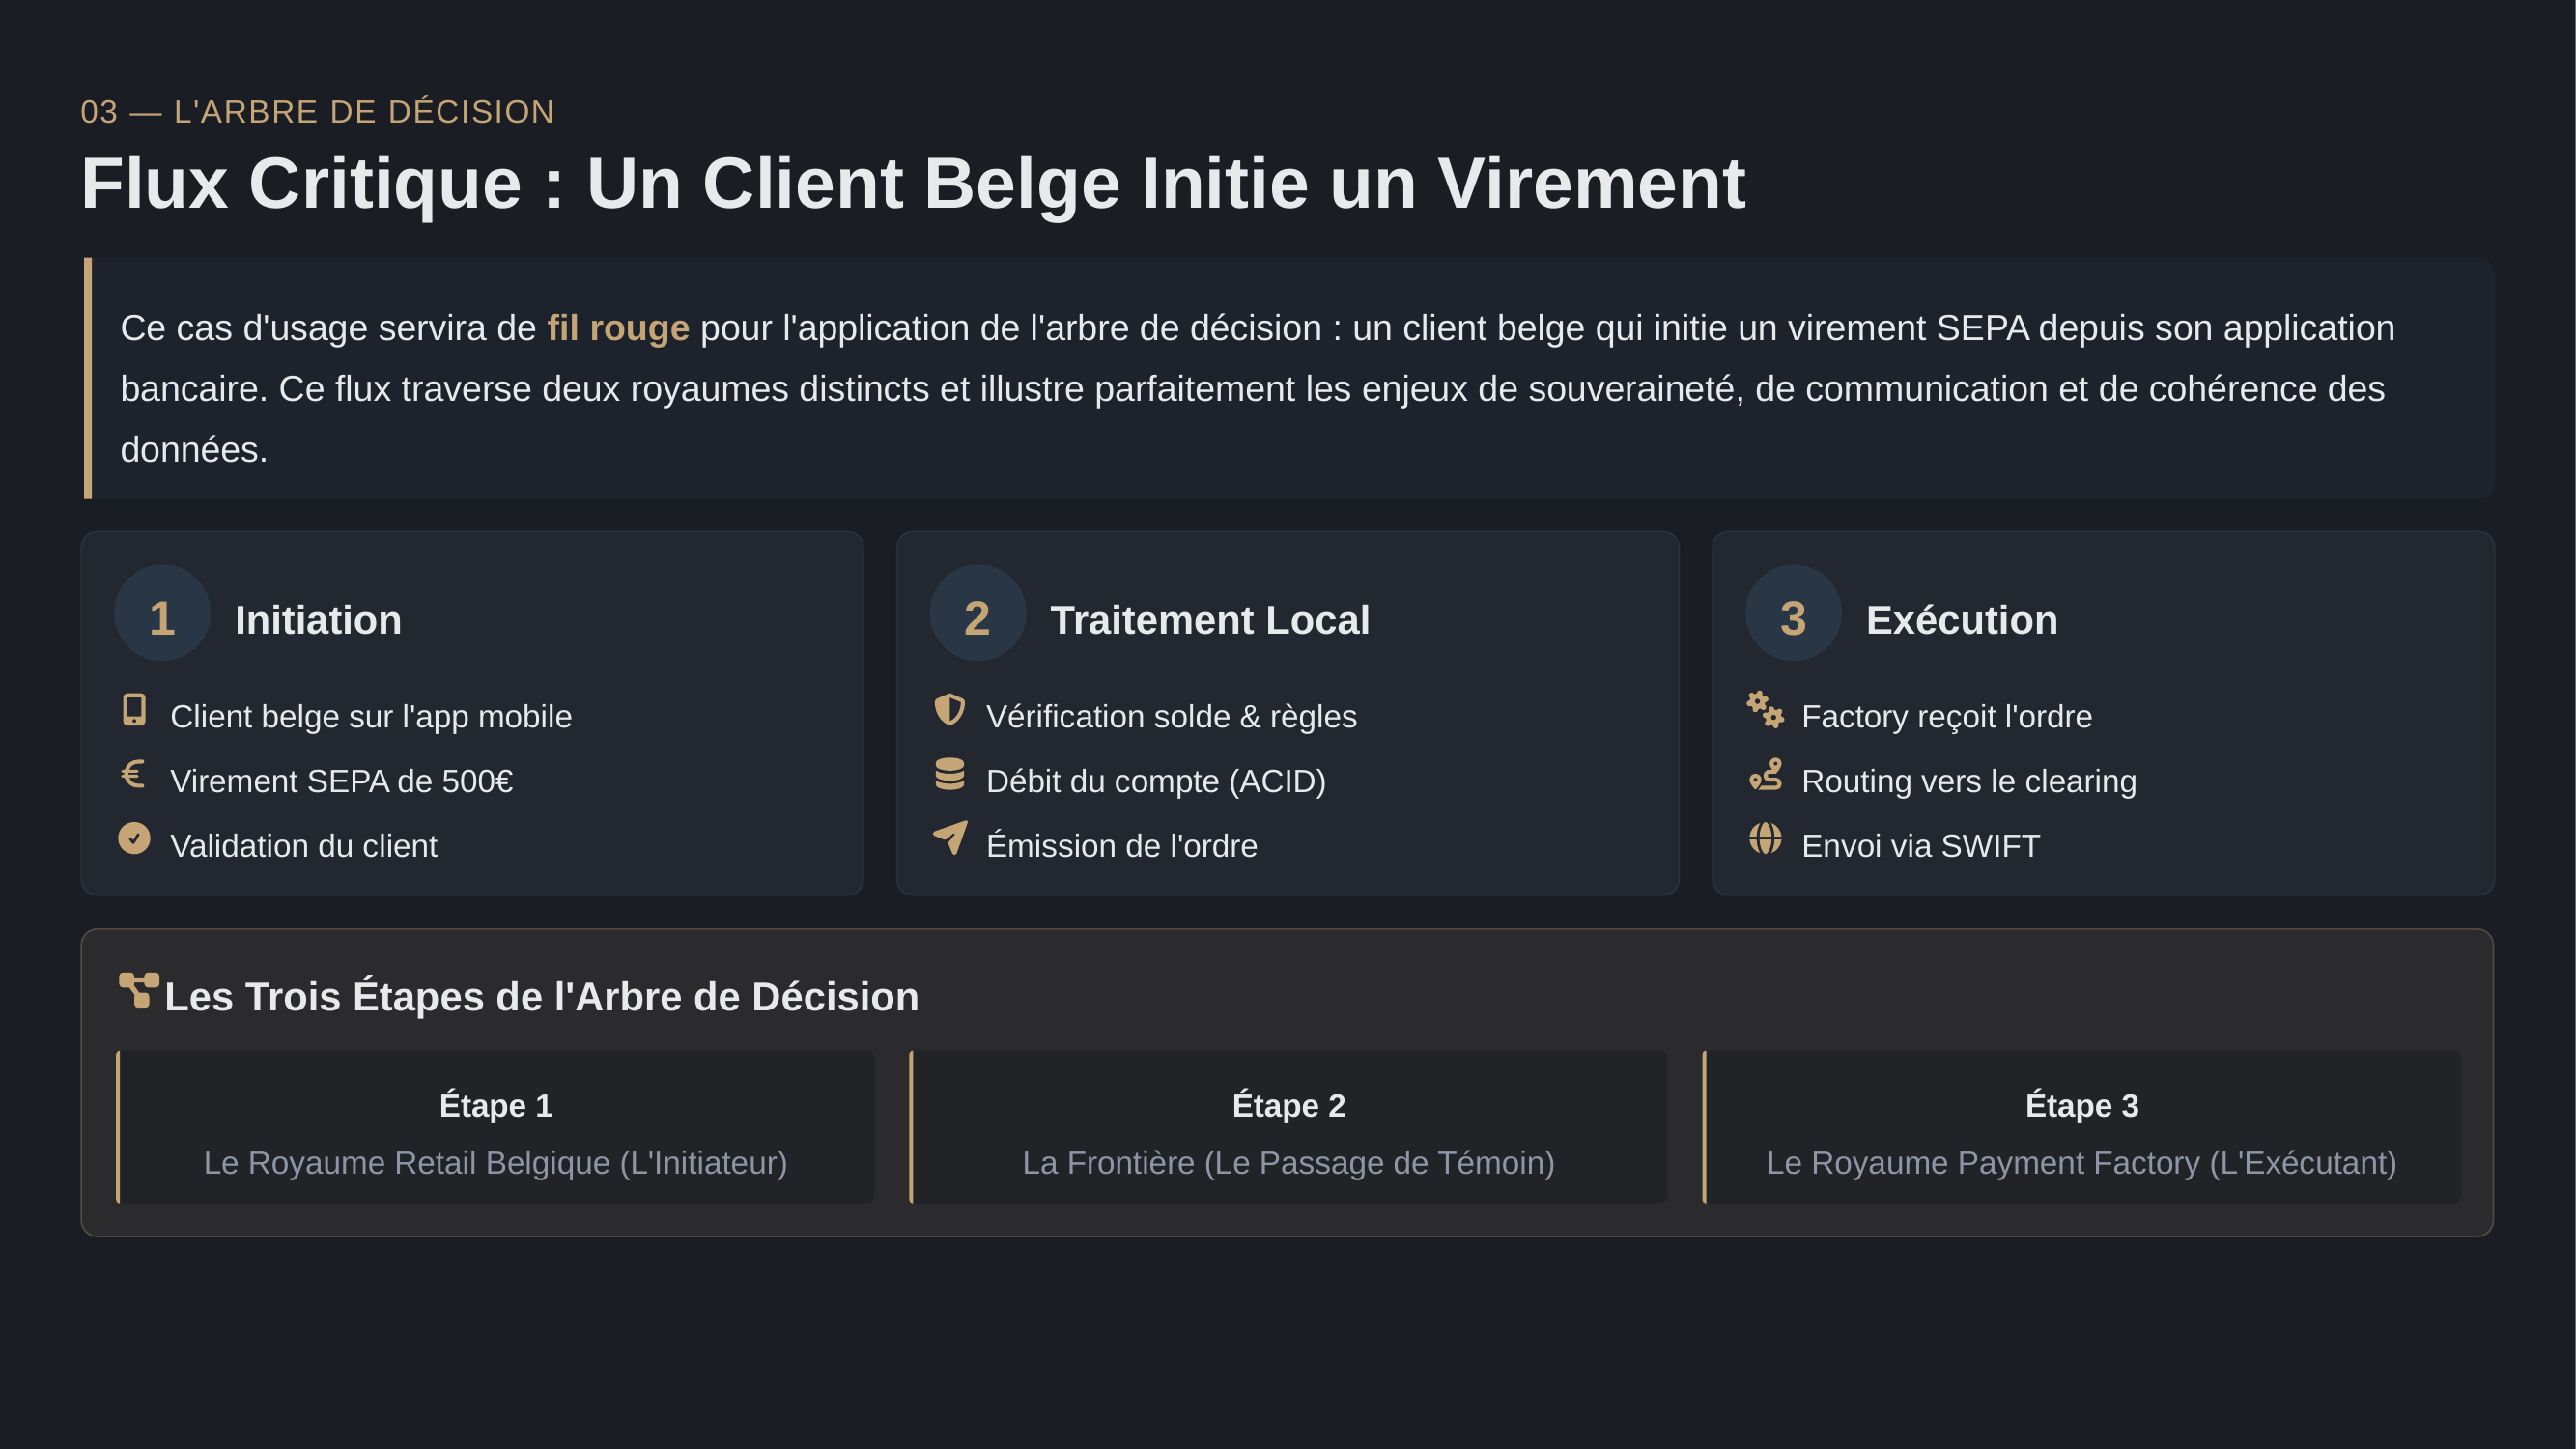

03 — L'ARBRE DE DÉCISION
Flux Critique : Un Client Belge Initie un Virement

Ce cas d'usage servira de fil rouge pour l'application de l'arbre de décision : un client belge qui initie un virement SEPA depuis son application bancaire. Ce flux traverse deux royaumes distincts et illustre parfaitement les enjeux de souveraineté, de communication et de cohérence des données.

1
2
3
Initiation
Traitement Local
Exécution
Client belge sur l'app mobile
Vérification solde & règles
Factory reçoit l'ordre

Virement SEPA de 500€
Débit du compte (ACID)
Routing vers le clearing

Validation du client
Émission de l'ordre
Envoi via SWIFT

Les Trois Étapes de l'Arbre de Décision

Étape 1
Étape 2
Étape 3
Le Royaume Retail Belgique (L'Initiateur)
La Frontière (Le Passage de Témoin)
Le Royaume Payment Factory (L'Exécutant)